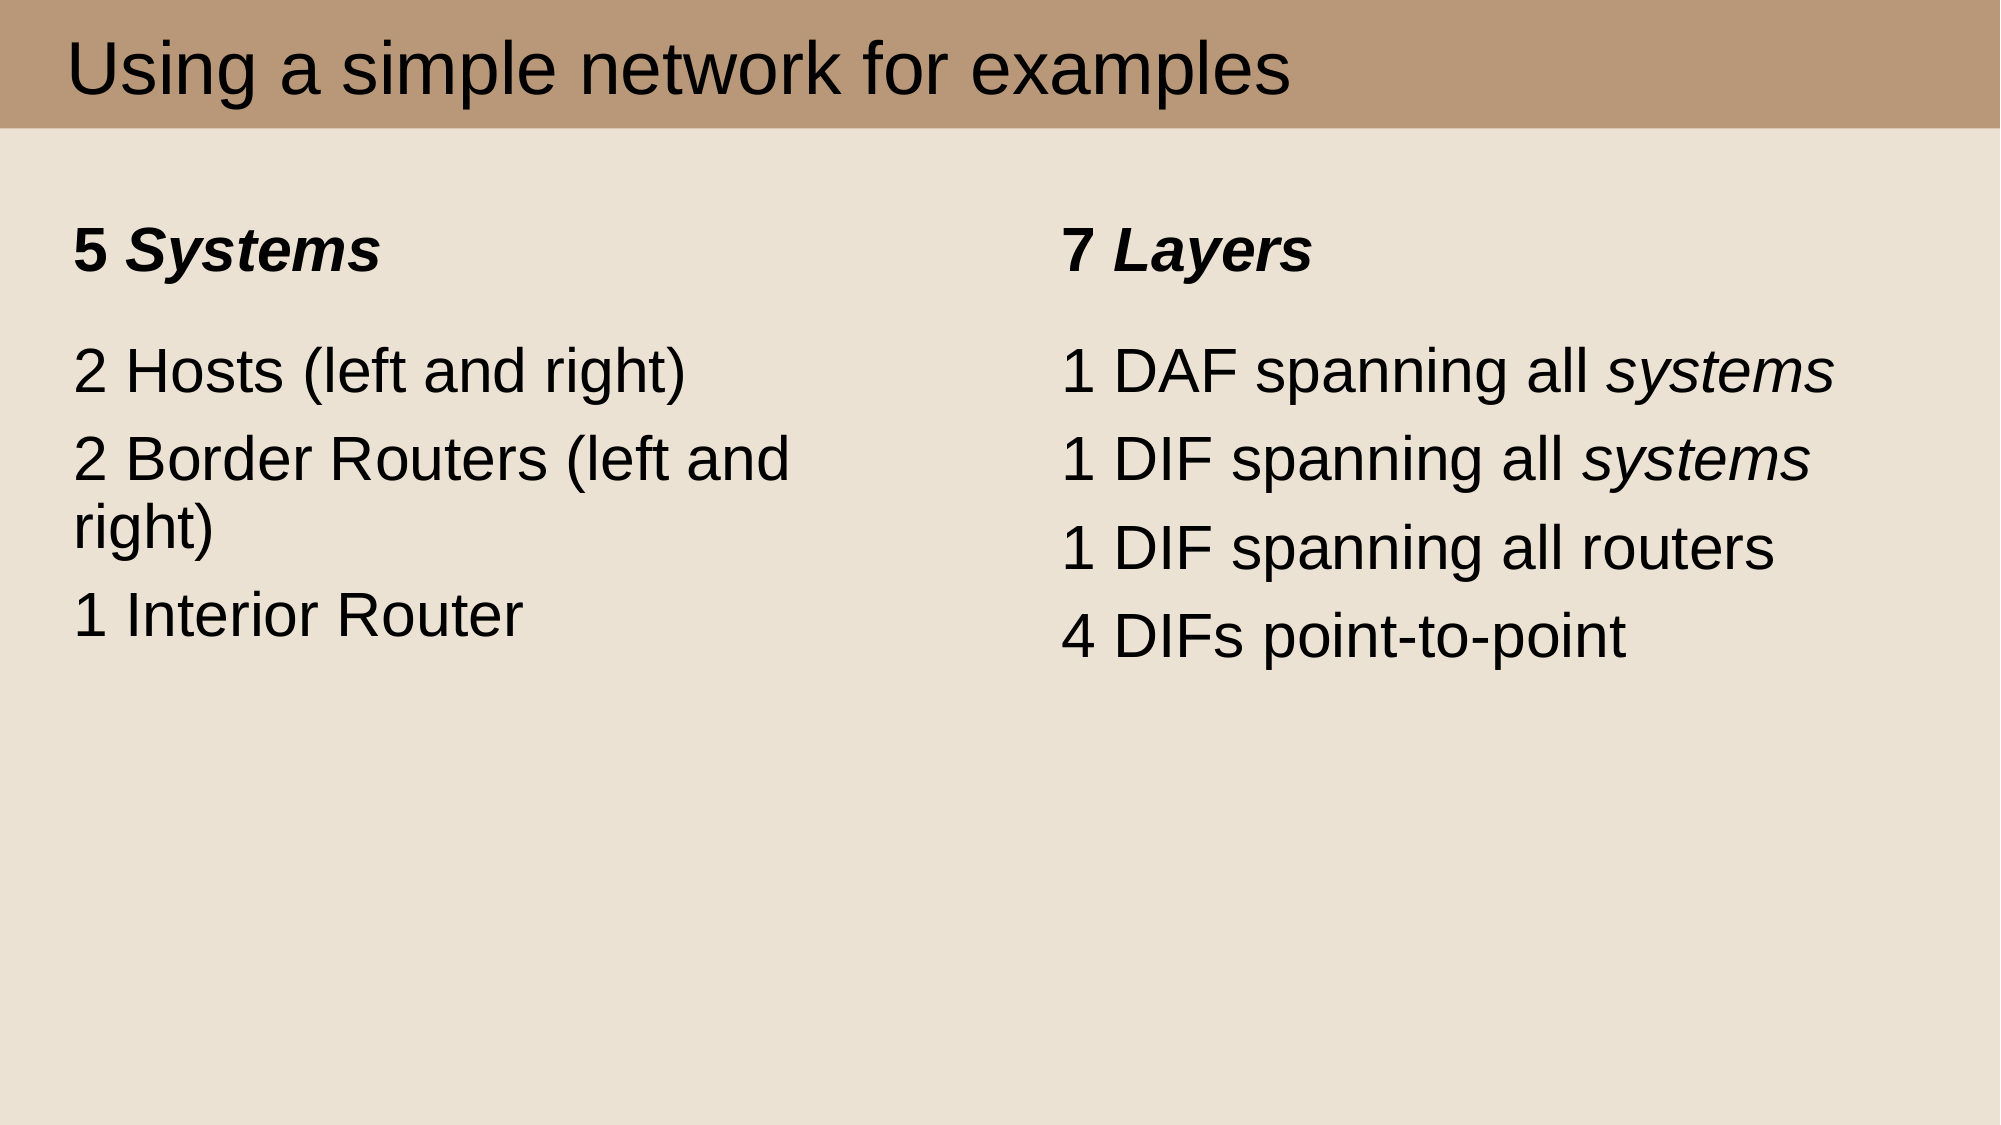

# Using a simple network for examples
5 Systems
7 Layers
1 DAF spanning all systems
1 DIF spanning all systems
1 DIF spanning all routers
4 DIFs point-to-point
2 Hosts (left and right)
2 Border Routers (left and right)
1 Interior Router